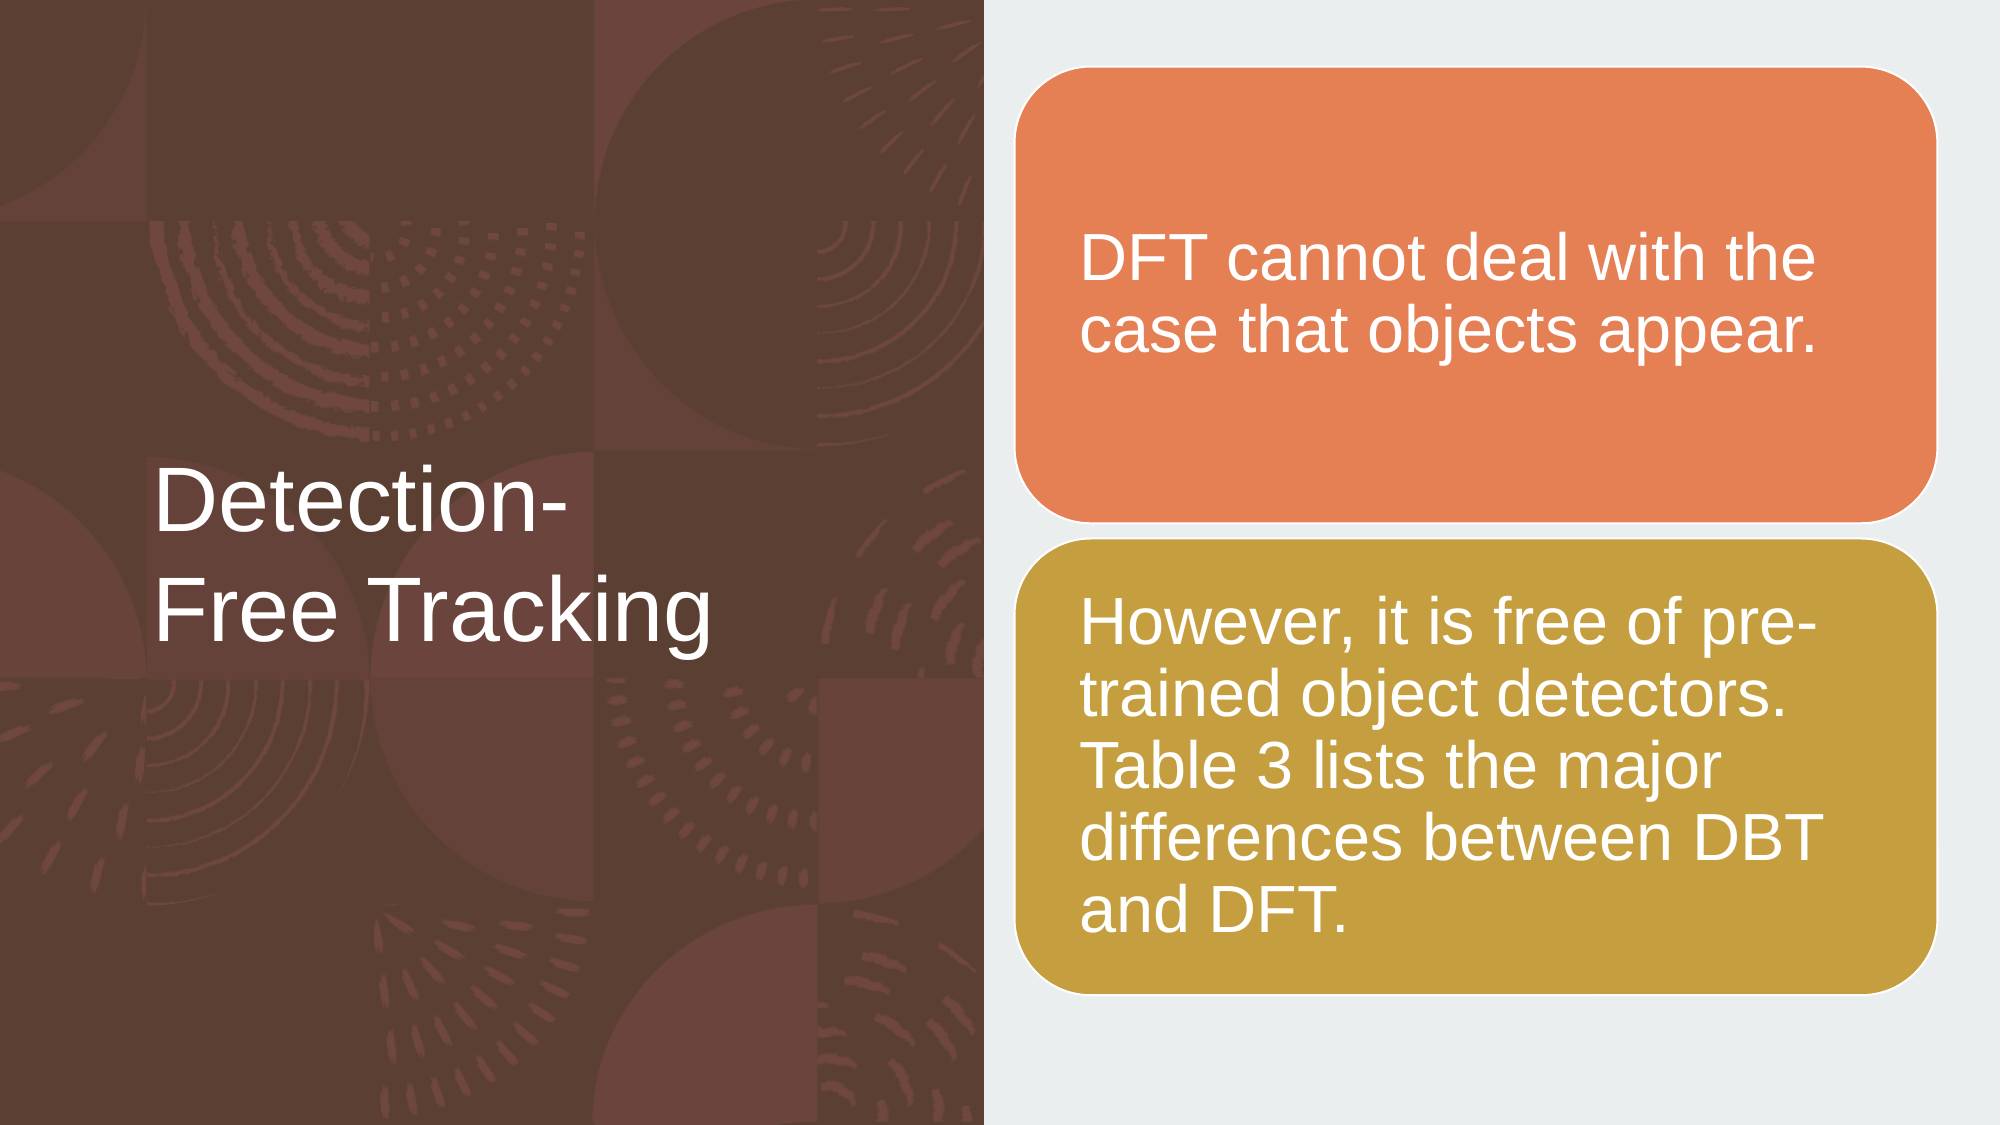

DFT cannot deal with the case that objects appear.
However, it is free of pre-trained object detectors. Table 3 lists the major differences between DBT and DFT.
# Detection-Free Tracking